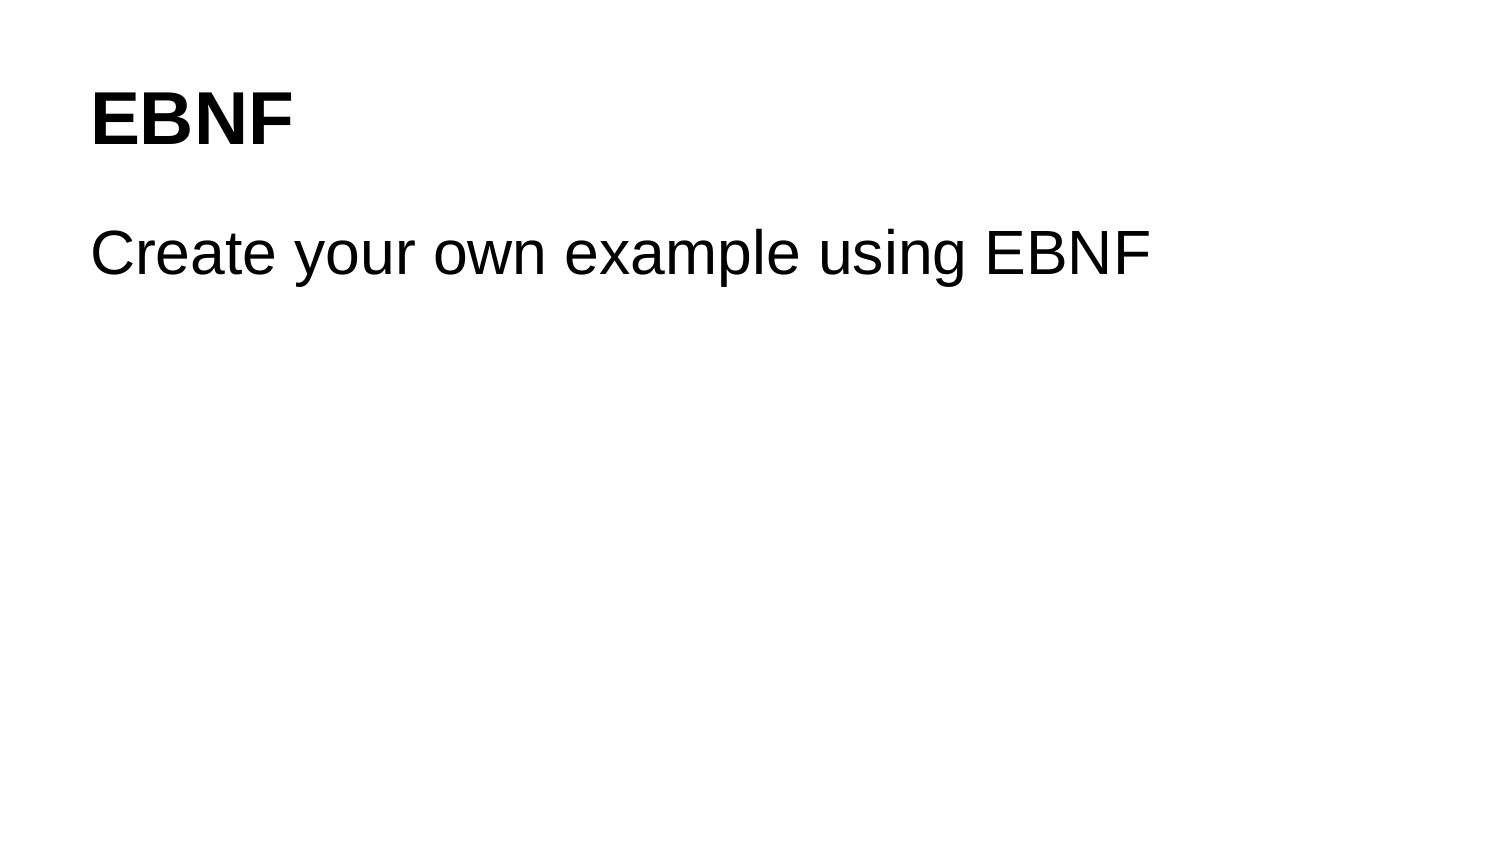

# EBNF
Create your own example using EBNF